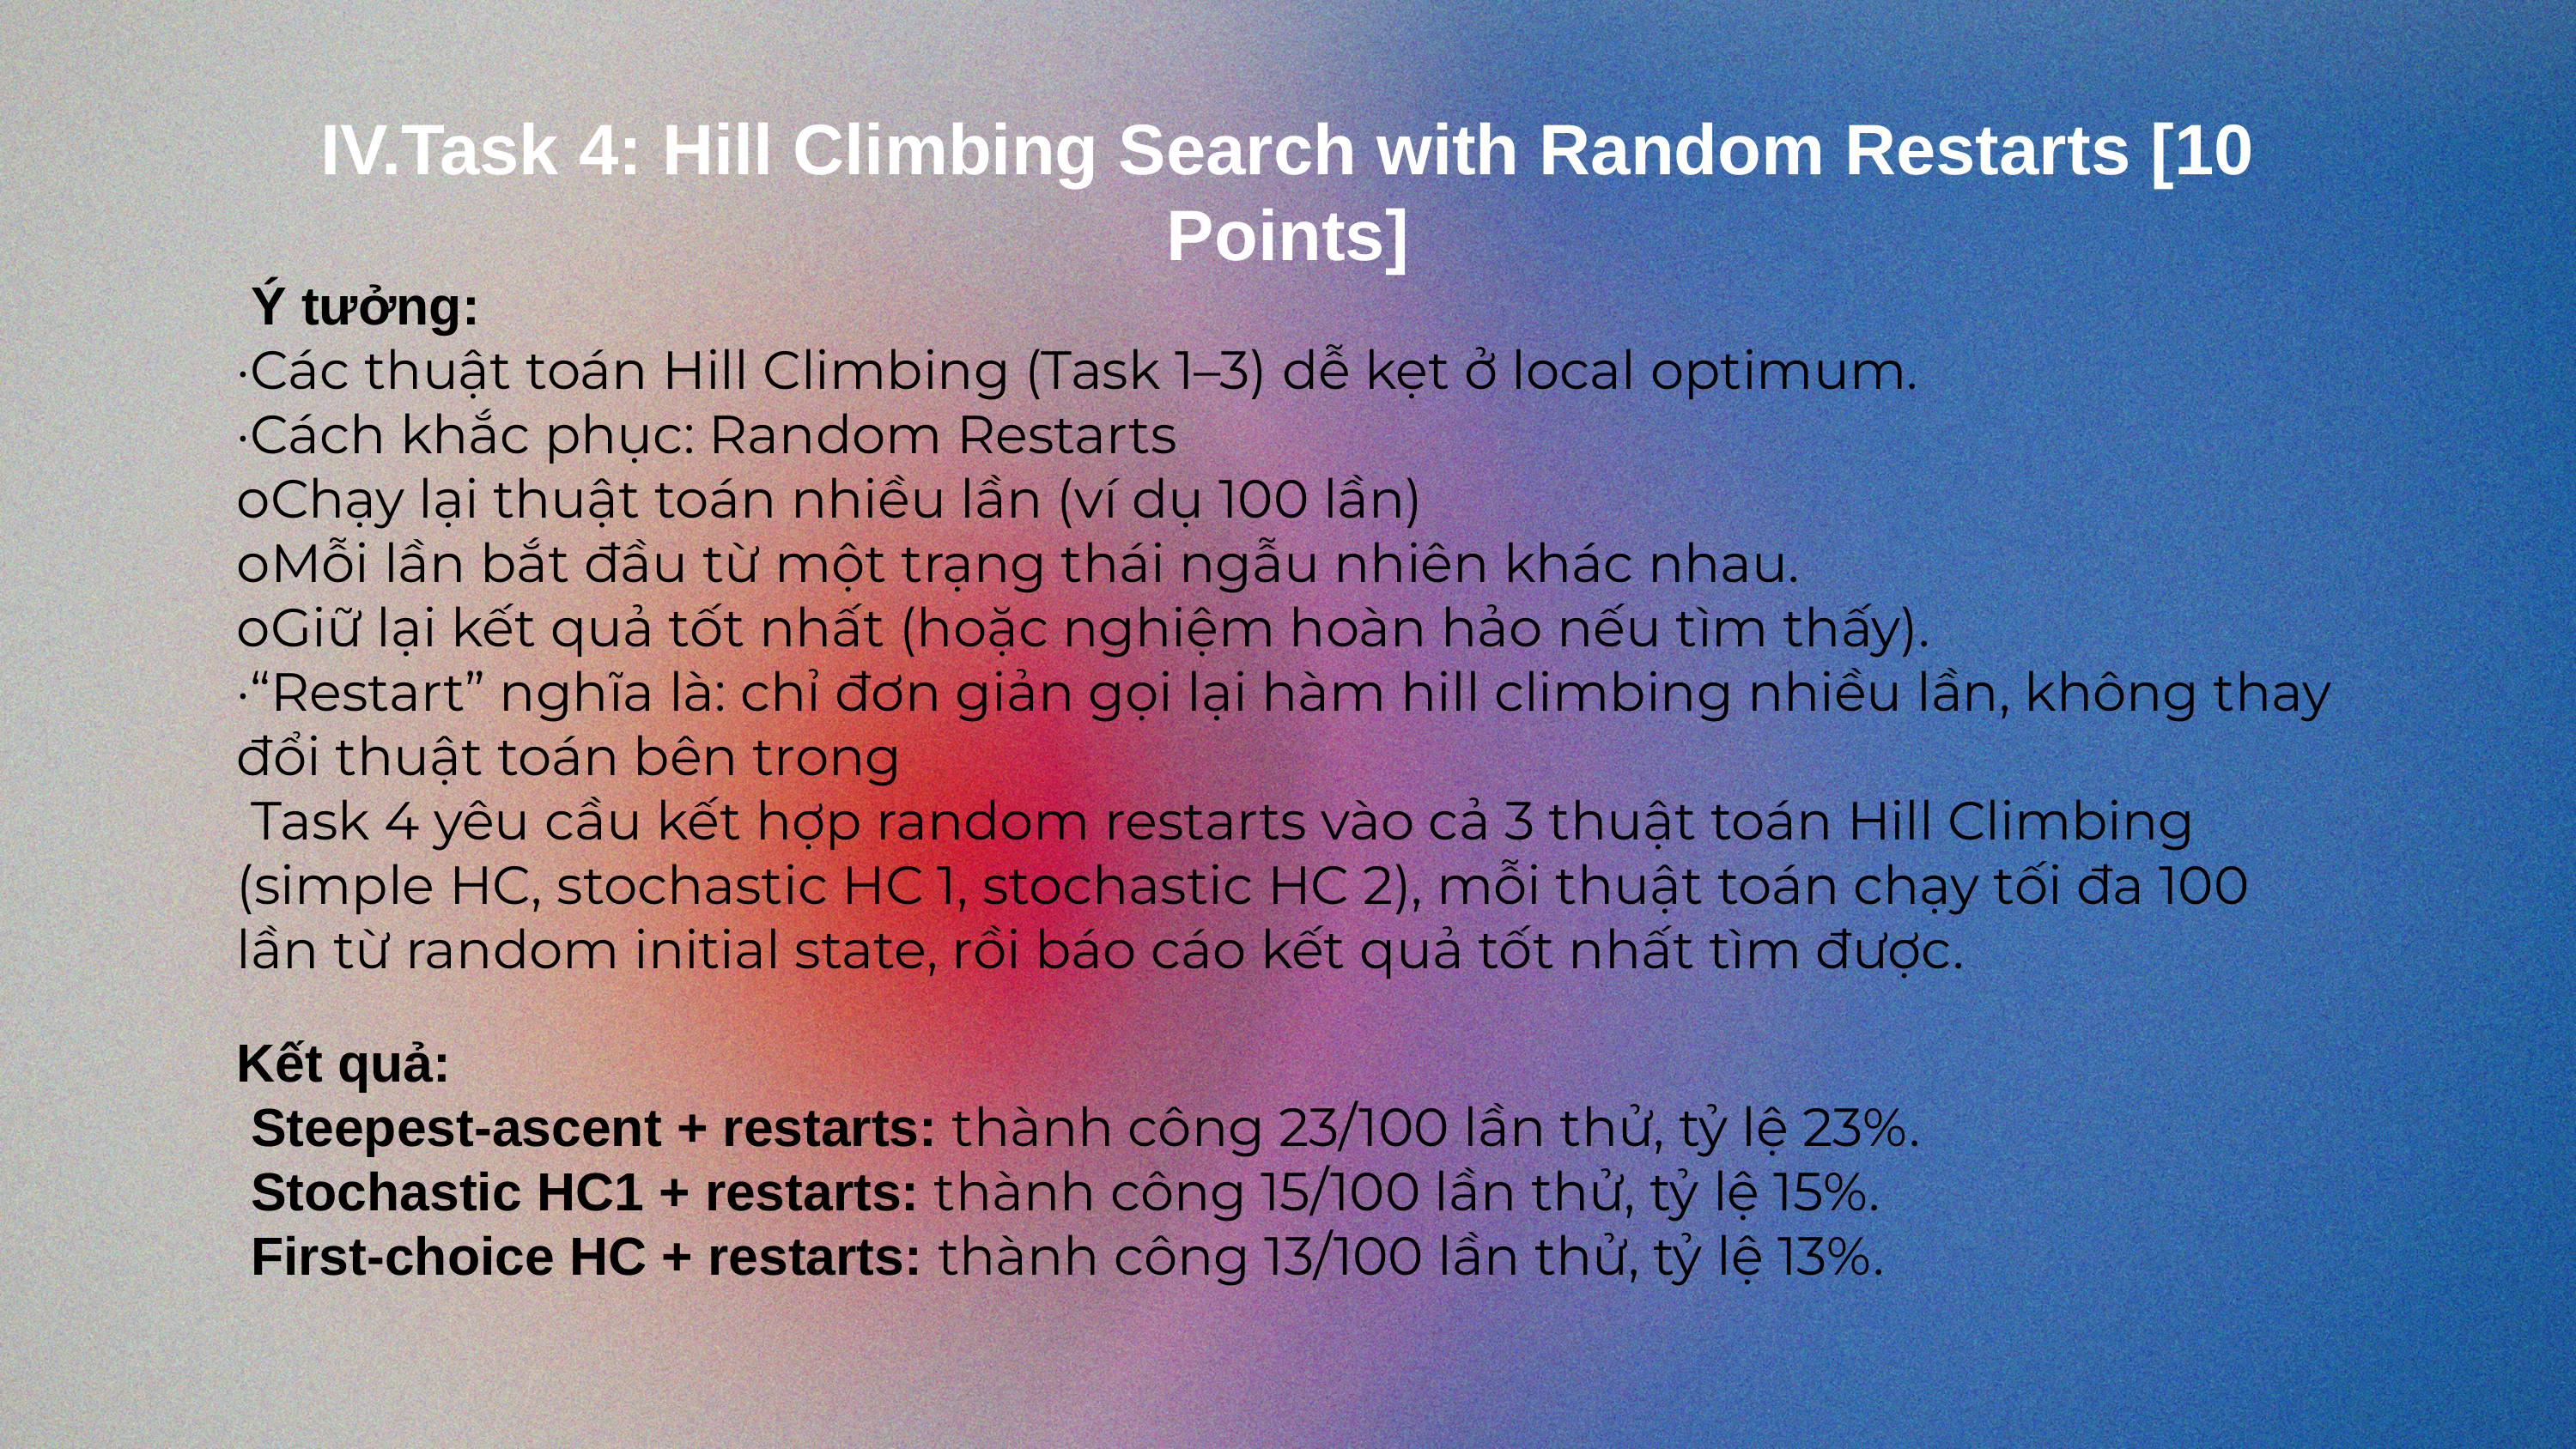

IV.Task 4: Hill Climbing Search with Random Restarts [10 Points]
 Ý tưởng:
·Các thuật toán Hill Climbing (Task 1–3) dễ kẹt ở local optimum.
·Cách khắc phục: Random Restarts
oChạy lại thuật toán nhiều lần (ví dụ 100 lần)
oMỗi lần bắt đầu từ một trạng thái ngẫu nhiên khác nhau.
oGiữ lại kết quả tốt nhất (hoặc nghiệm hoàn hảo nếu tìm thấy).
·“Restart” nghĩa là: chỉ đơn giản gọi lại hàm hill climbing nhiều lần, không thay đổi thuật toán bên trong
 Task 4 yêu cầu kết hợp random restarts vào cả 3 thuật toán Hill Climbing (simple HC, stochastic HC 1, stochastic HC 2), mỗi thuật toán chạy tối đa 100 lần từ random initial state, rồi báo cáo kết quả tốt nhất tìm được.
Kết quả:
 Steepest-ascent + restarts: thành công 23/100 lần thử, tỷ lệ 23%.
 Stochastic HC1 + restarts: thành công 15/100 lần thử, tỷ lệ 15%.
 First-choice HC + restarts: thành công 13/100 lần thử, tỷ lệ 13%.